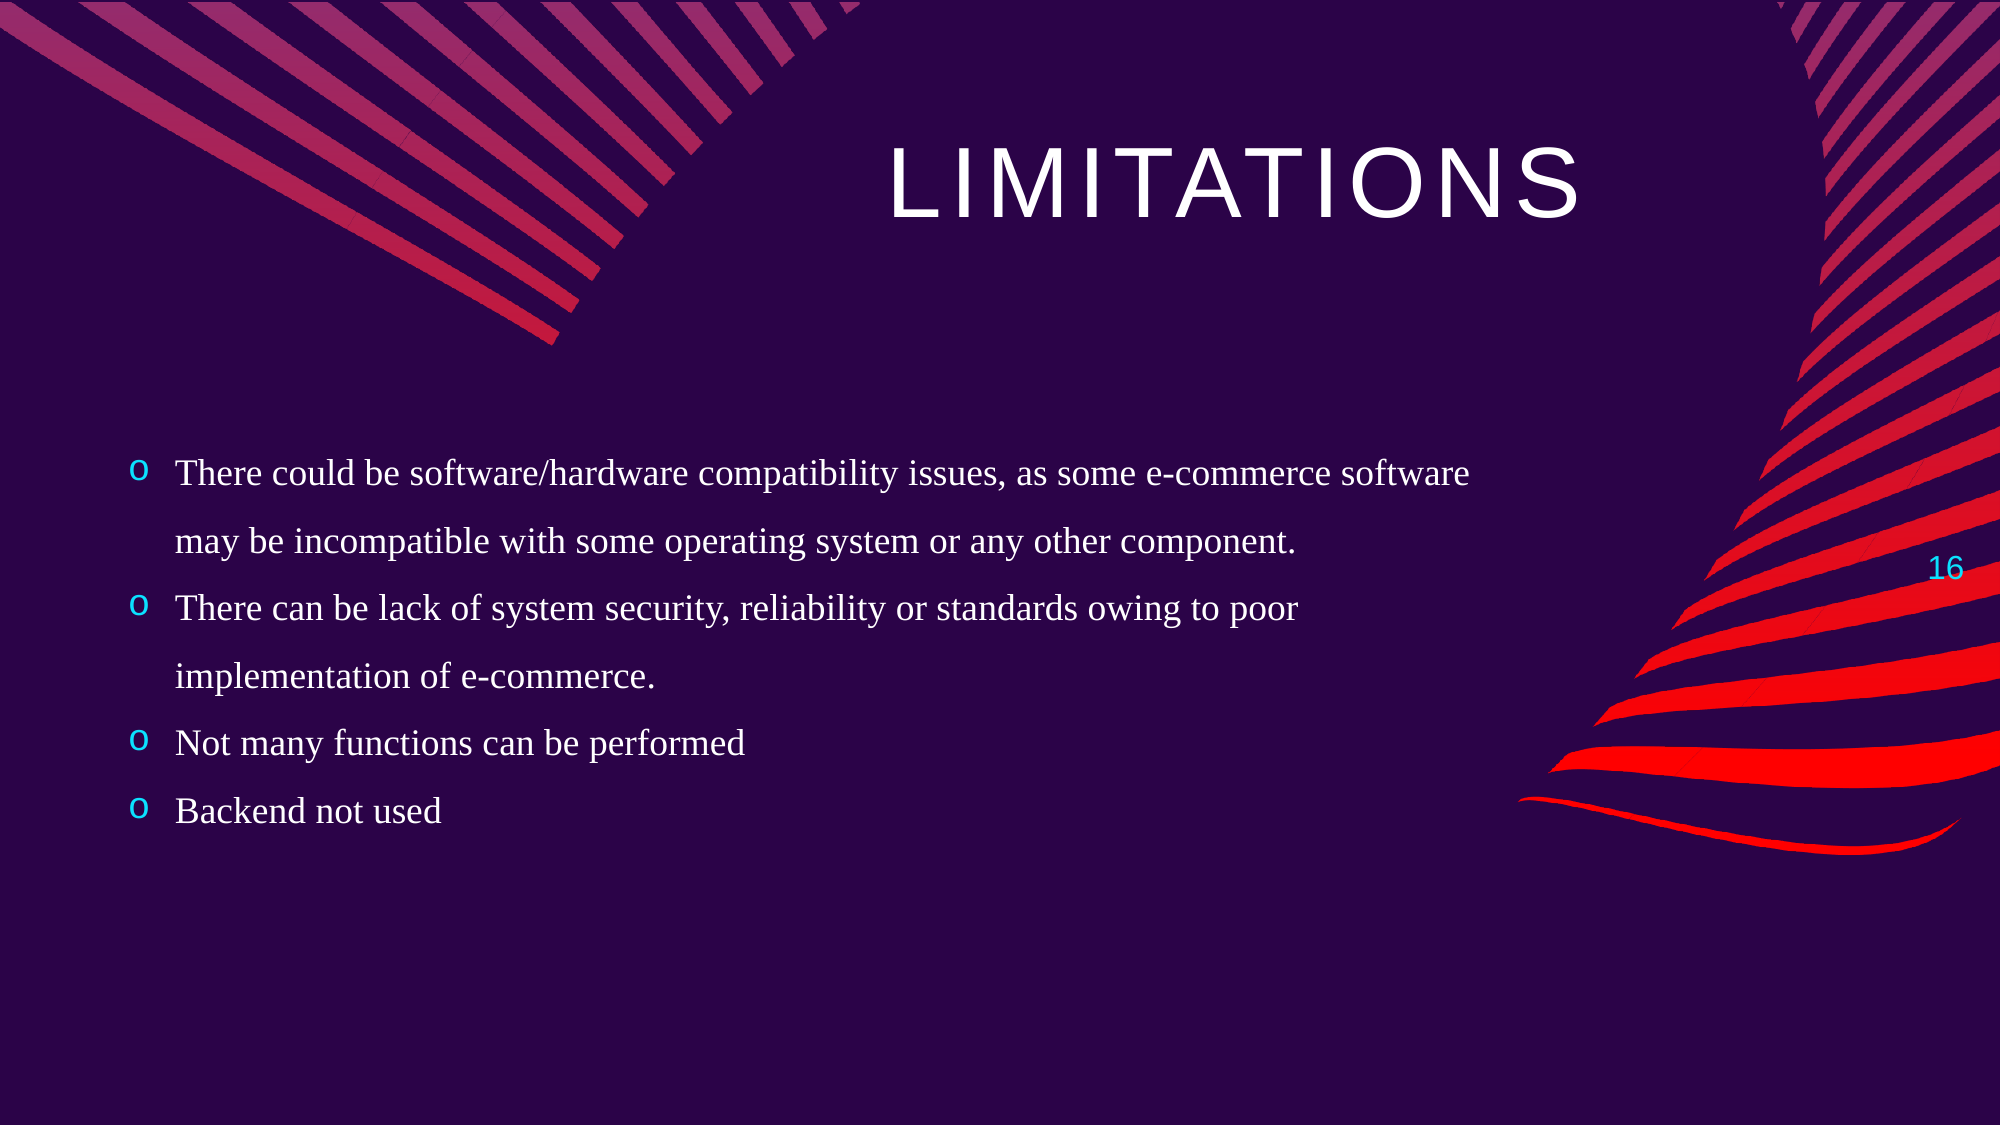

# Limitations
There could be software/hardware compatibility issues, as some e-commerce software may be incompatible with some operating system or any other component.
There can be lack of system security, reliability or standards owing to poor implementation of e-commerce.
Not many functions can be performed
Backend not used

16